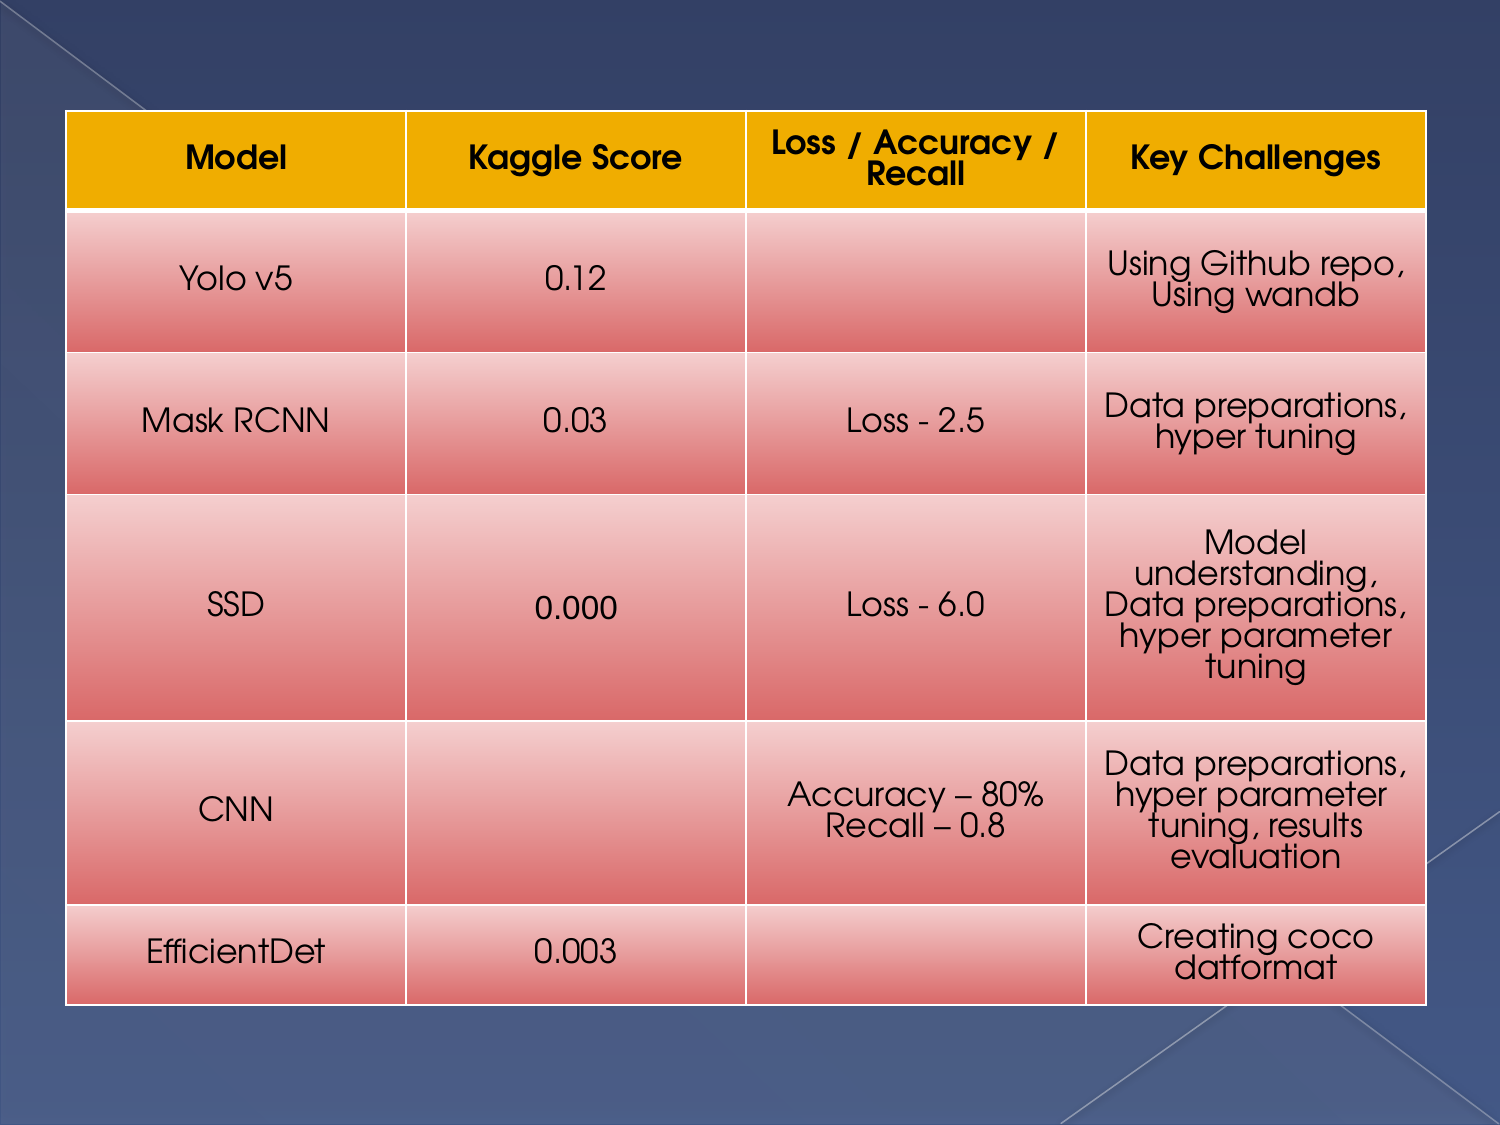

| Model | Kaggle Score | Loss / Accuracy / Recall | Key Challenges |
| --- | --- | --- | --- |
| Yolo v5 | 0.12 |  | Using Github repo, Using wandb |
| Mask RCNN | 0.03 | Loss - 2.5 | Data preparations, hyper tuning |
| SSD | 0.000 | Loss - 6.0 | Model understanding, Data preparations, hyper parameter tuning |
| CNN |  | Accuracy – 80% Recall – 0.8 | Data preparations, hyper parameter tuning, results evaluation |
| EfficientDet | 0.003 |  | Creating coco datformat |